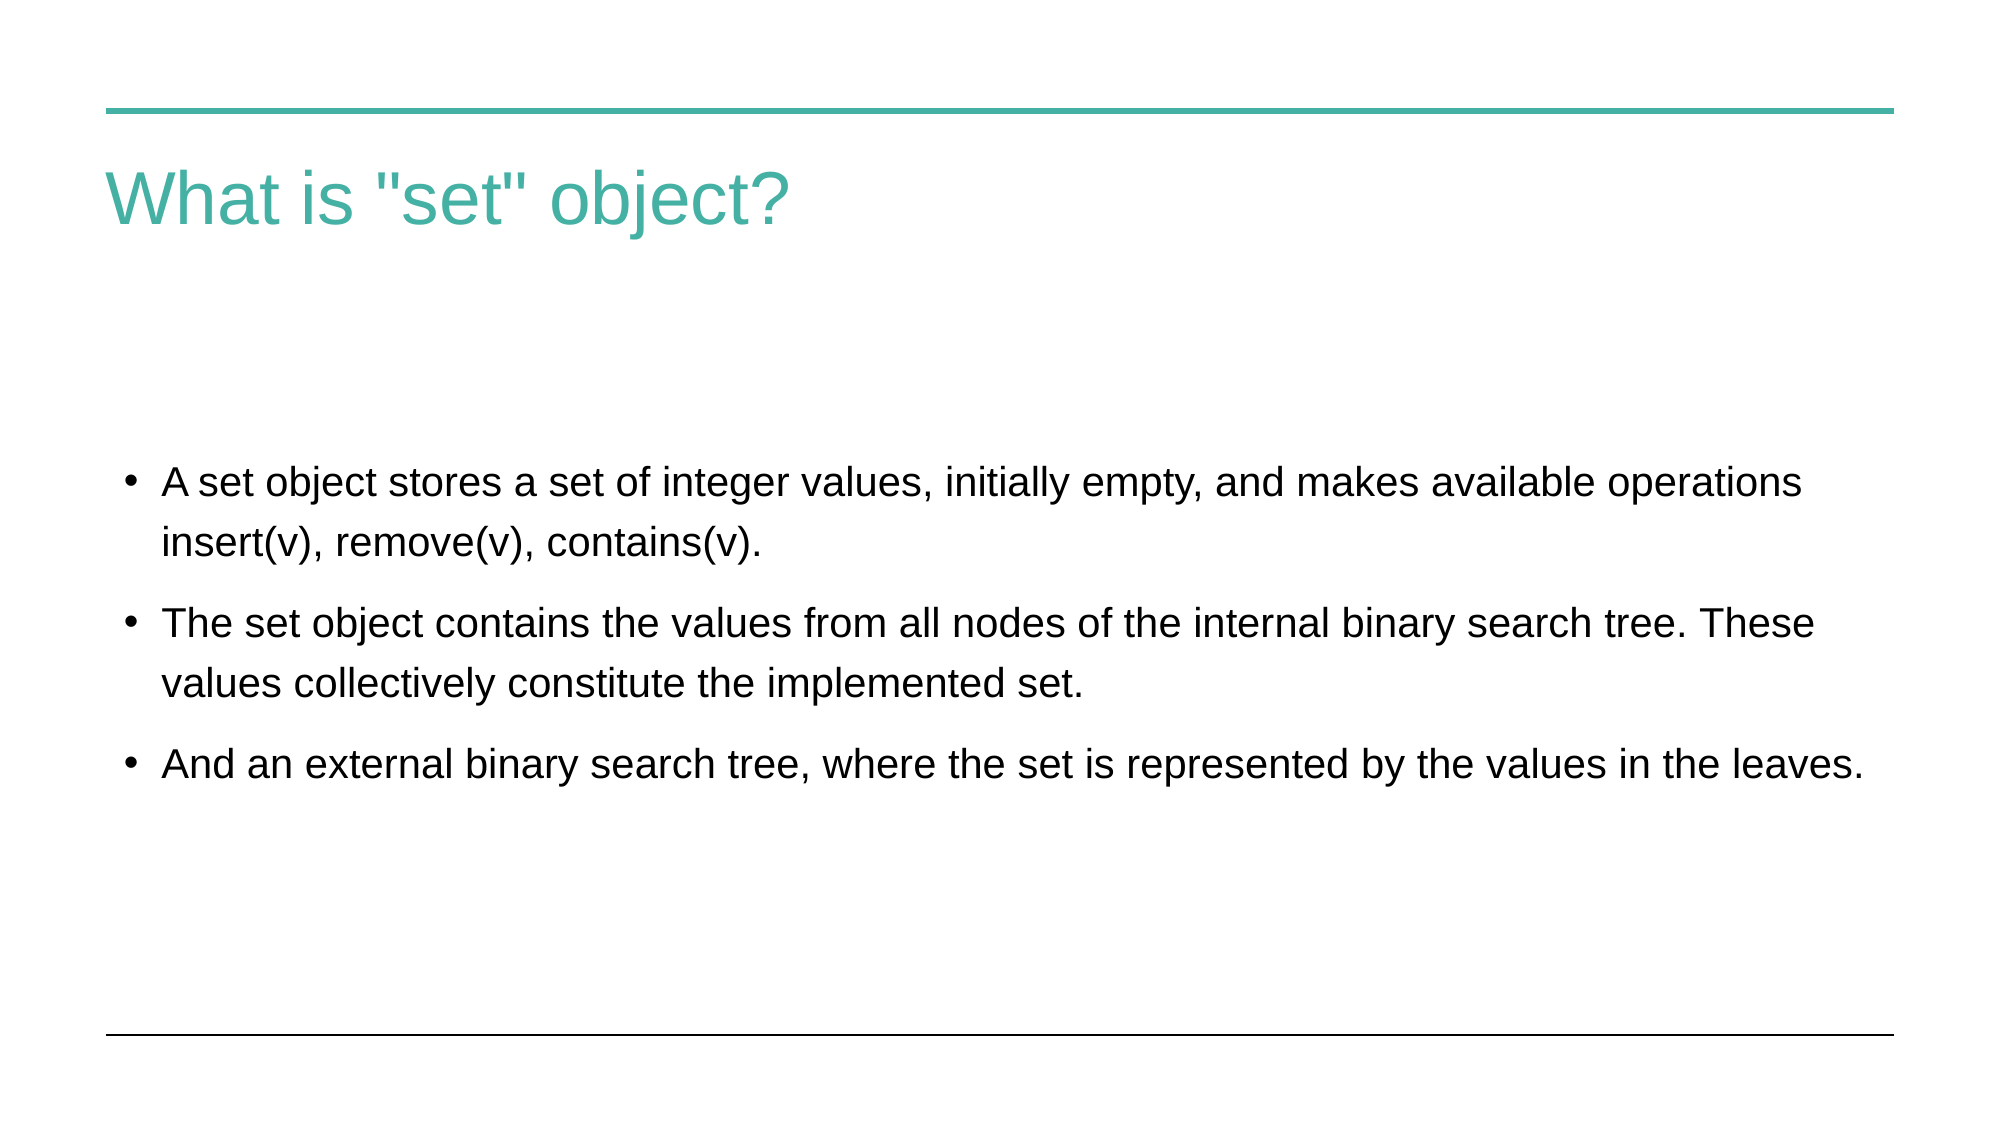

# What is "set" object?
A set object stores a set of integer values, initially empty, and makes available operations insert(v), remove(v), contains(v).
The set object contains the values from all nodes of the internal binary search tree. These values collectively constitute the implemented set.
And an external binary search tree, where the set is represented by the values in the leaves.